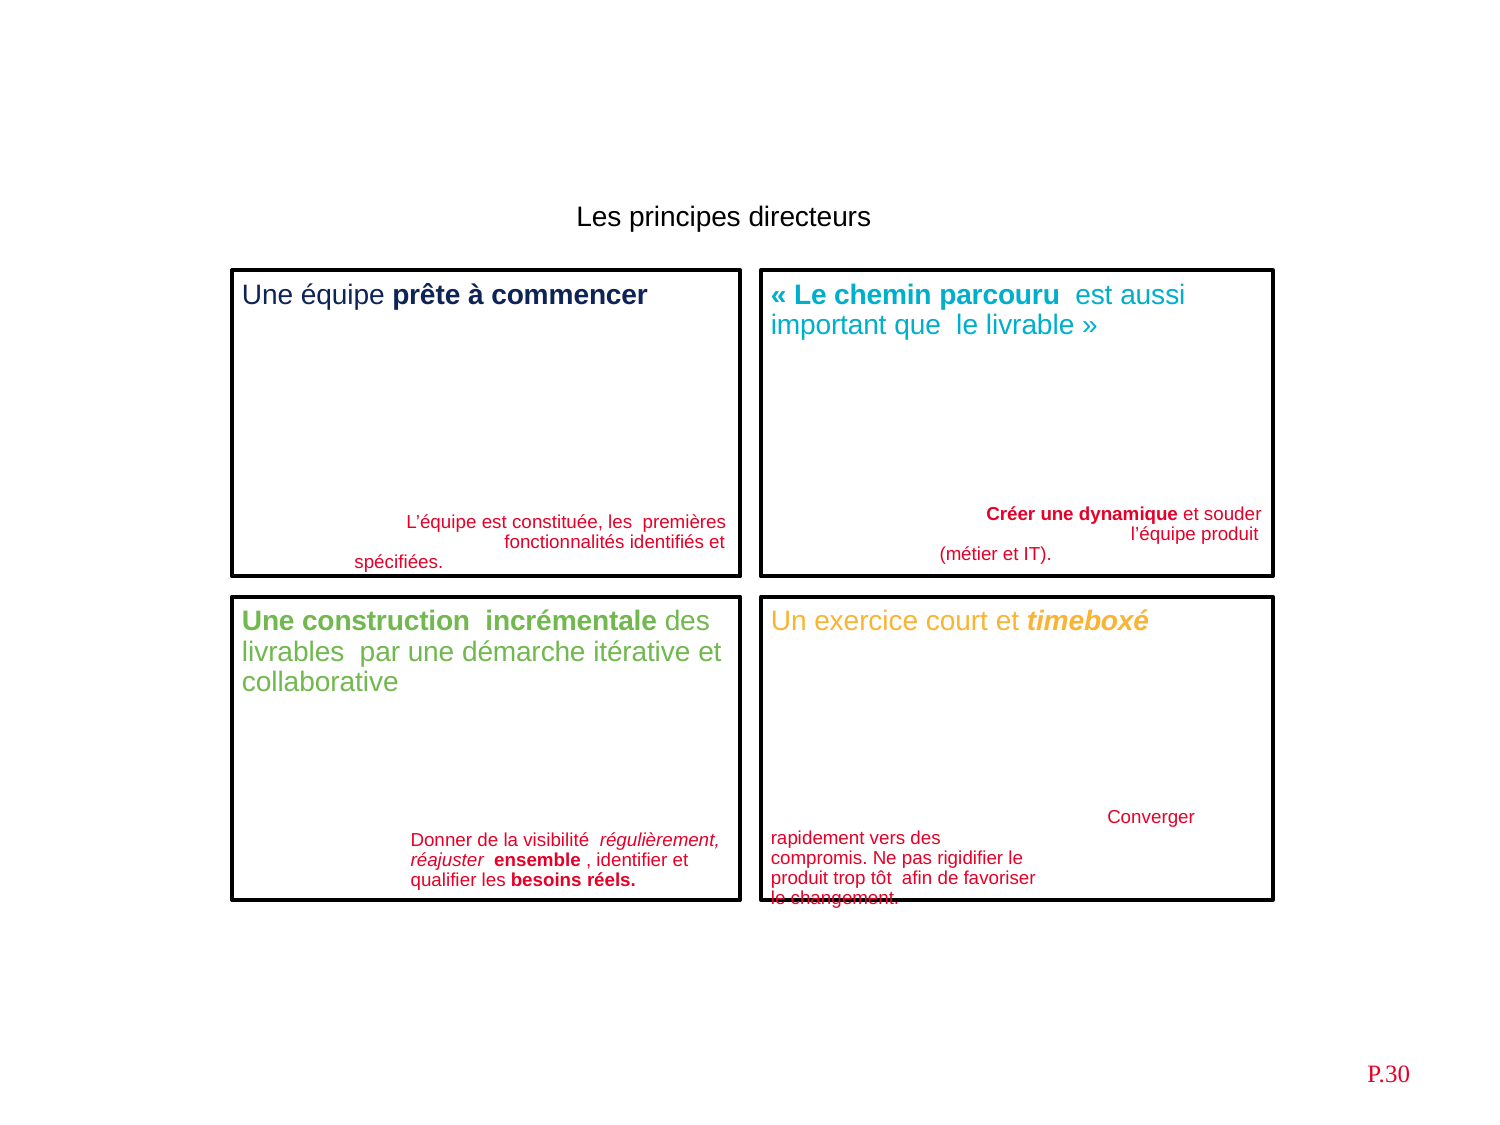

# Les principes directeurs
Une équipe prête à commencer

          L’équipe est constituée, les  premières            	fonctionnalités identifiés et spécifiées.
« Le chemin parcouru  est aussi important que  le livrable »

         Créer une dynamique et souder       	        l’équipe produit (métier et IT).
Une construction  incrémentale des livrables  par une démarche itérative et collaborative

Donner de la visibilité  régulièrement, réajuster  ensemble , identifier et qualifier les besoins réels.
Un exercice court et timeboxé

		       Converger rapidement vers des 		       compromis. Ne pas rigidifier le 		       produit trop tôt  afin de favoriser 		       le changement.
P.30